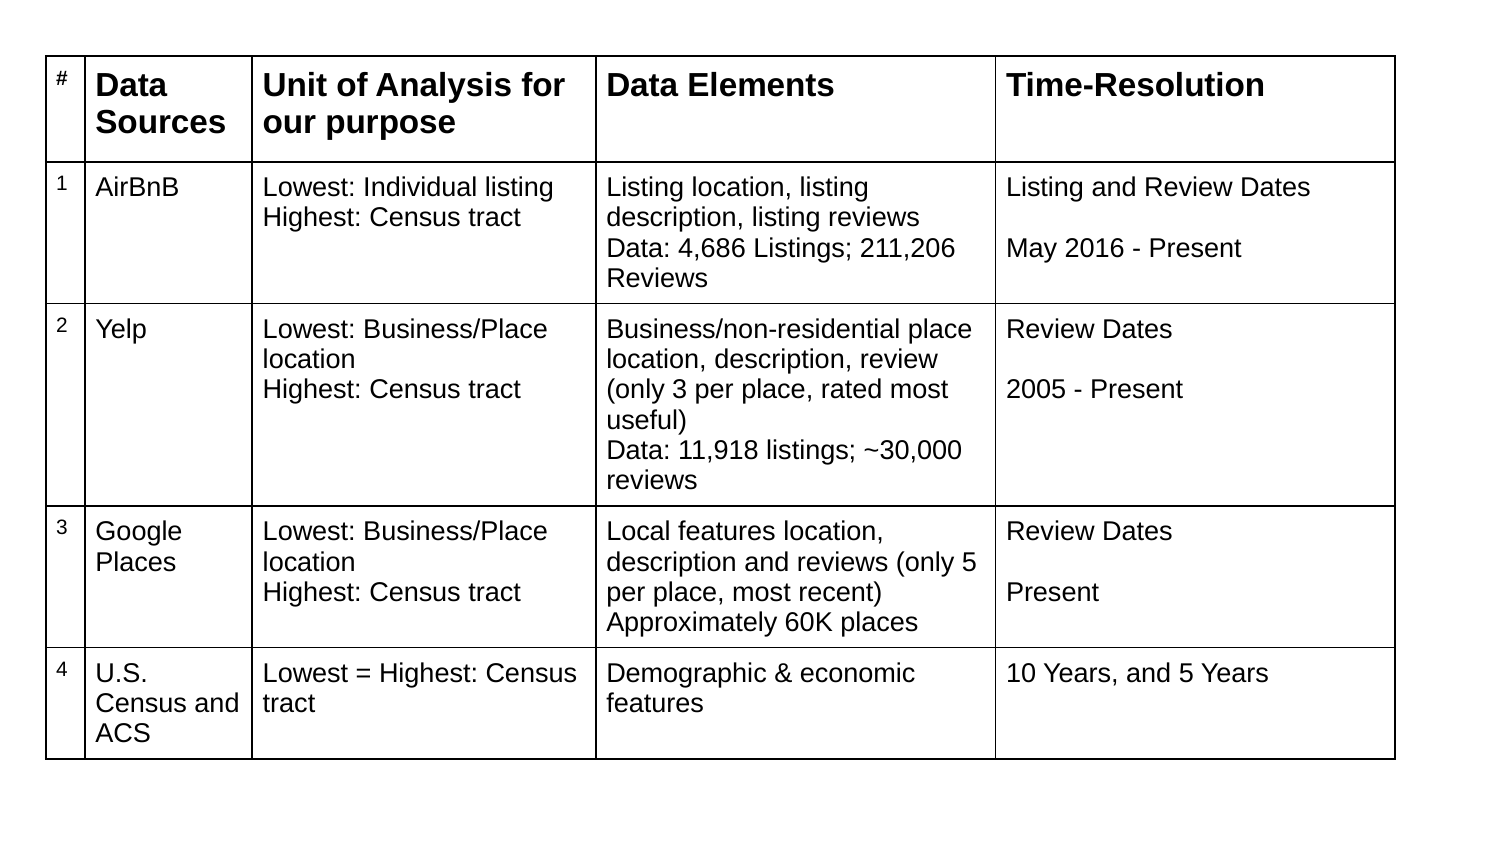

| # | Data Sources | Unit of Analysis for our purpose | Data Elements | Time-Resolution |
| --- | --- | --- | --- | --- |
| 1 | AirBnB | Lowest: Individual listing Highest: Census tract | Listing location, listing description, listing reviews Data: 4,686 Listings; 211,206 Reviews | Listing and Review Dates May 2016 - Present |
| 2 | Yelp | Lowest: Business/Place location Highest: Census tract | Business/non-residential place location, description, review (only 3 per place, rated most useful) Data: 11,918 listings; ~30,000 reviews | Review Dates 2005 - Present |
| 3 | Google Places | Lowest: Business/Place location Highest: Census tract | Local features location, description and reviews (only 5 per place, most recent) Approximately 60K places | Review Dates Present |
| 4 | U.S. Census and ACS | Lowest = Highest: Census tract | Demographic & economic features | 10 Years, and 5 Years |